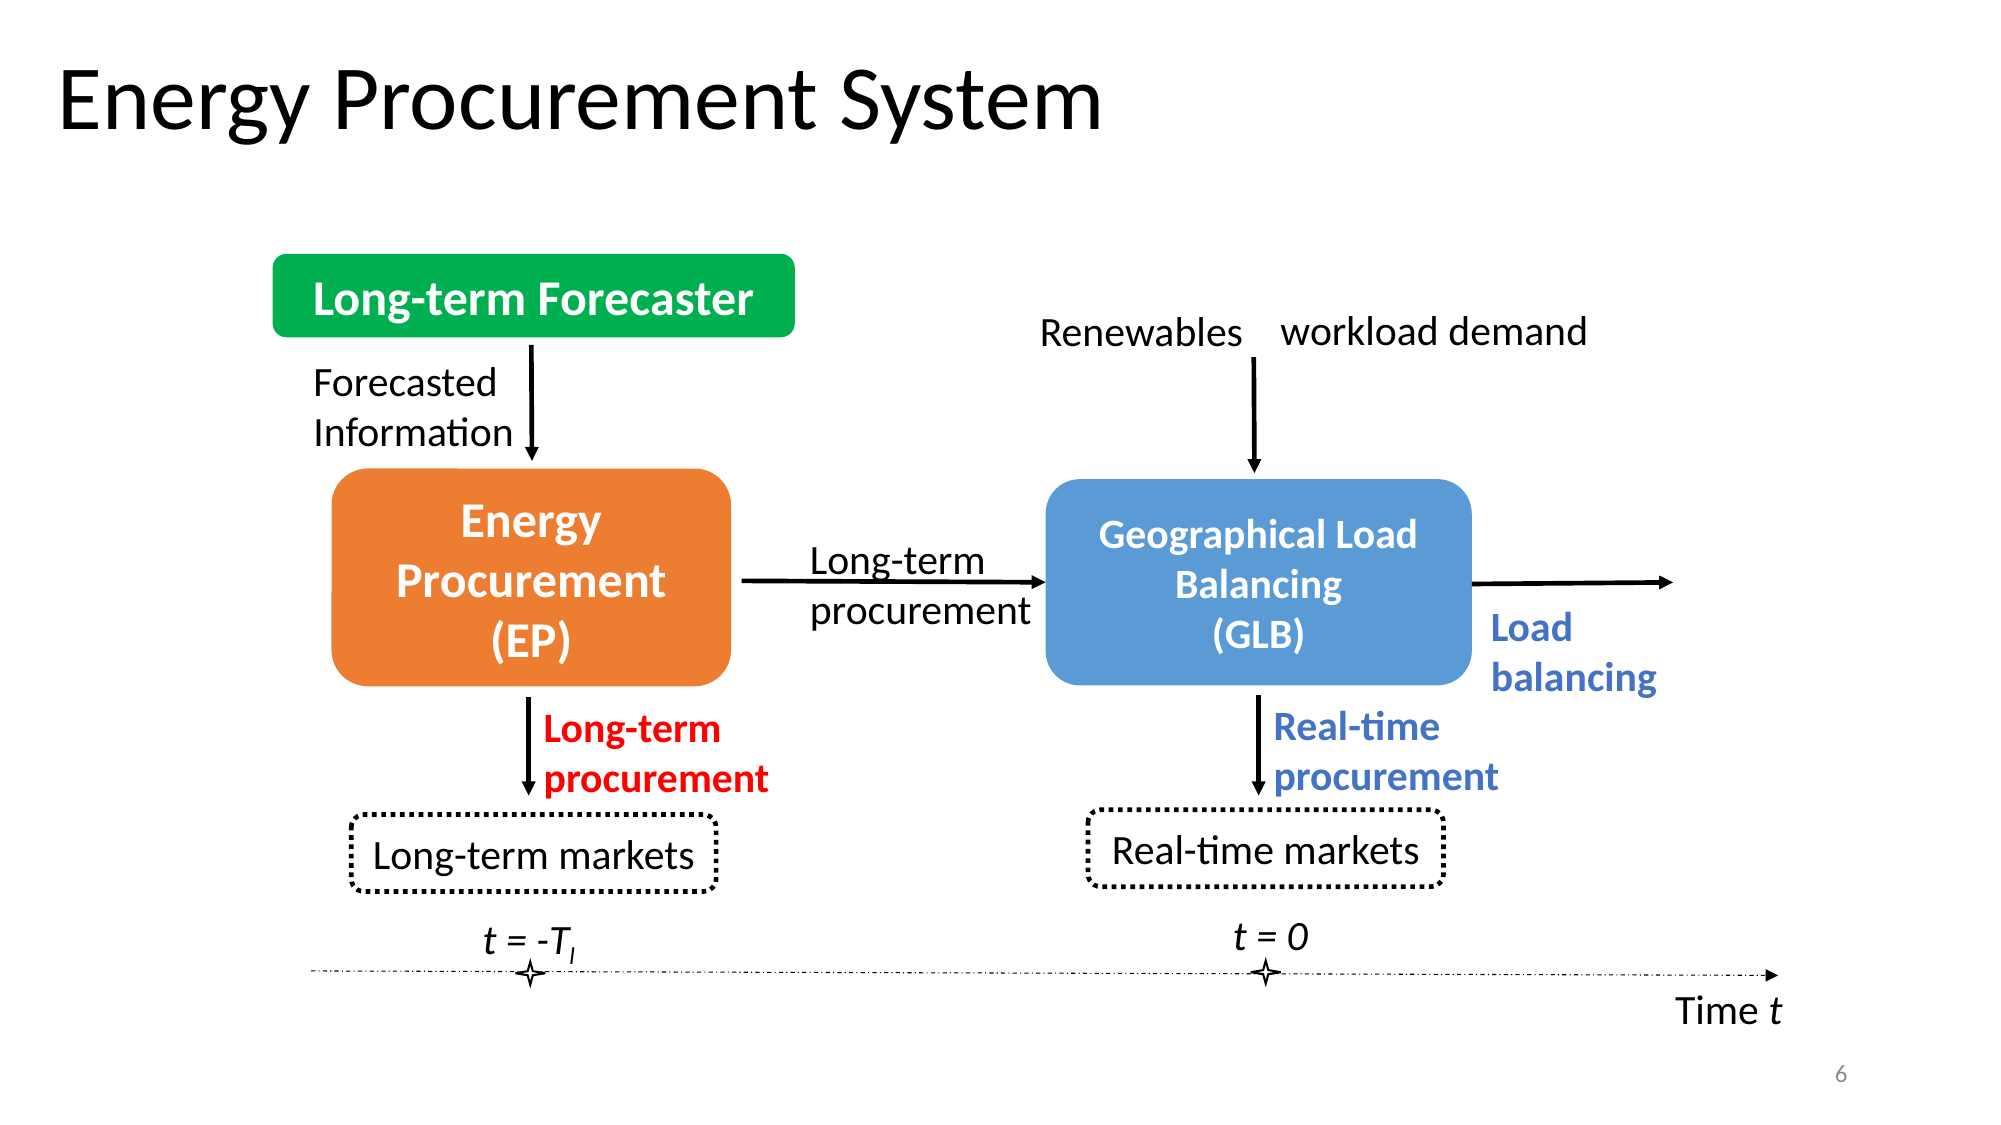

# Energy Procurement System
Long-term Forecaster
workload demand
Renewables
Forecasted
Information
Energy Procurement (EP)
Geographical Load Balancing
(GLB)
Long-term
procurement
Load balancing
Real-time procurement
Long-term procurement
Real-time markets
Long-term markets
t = 0
t = -Tl

Time t
6